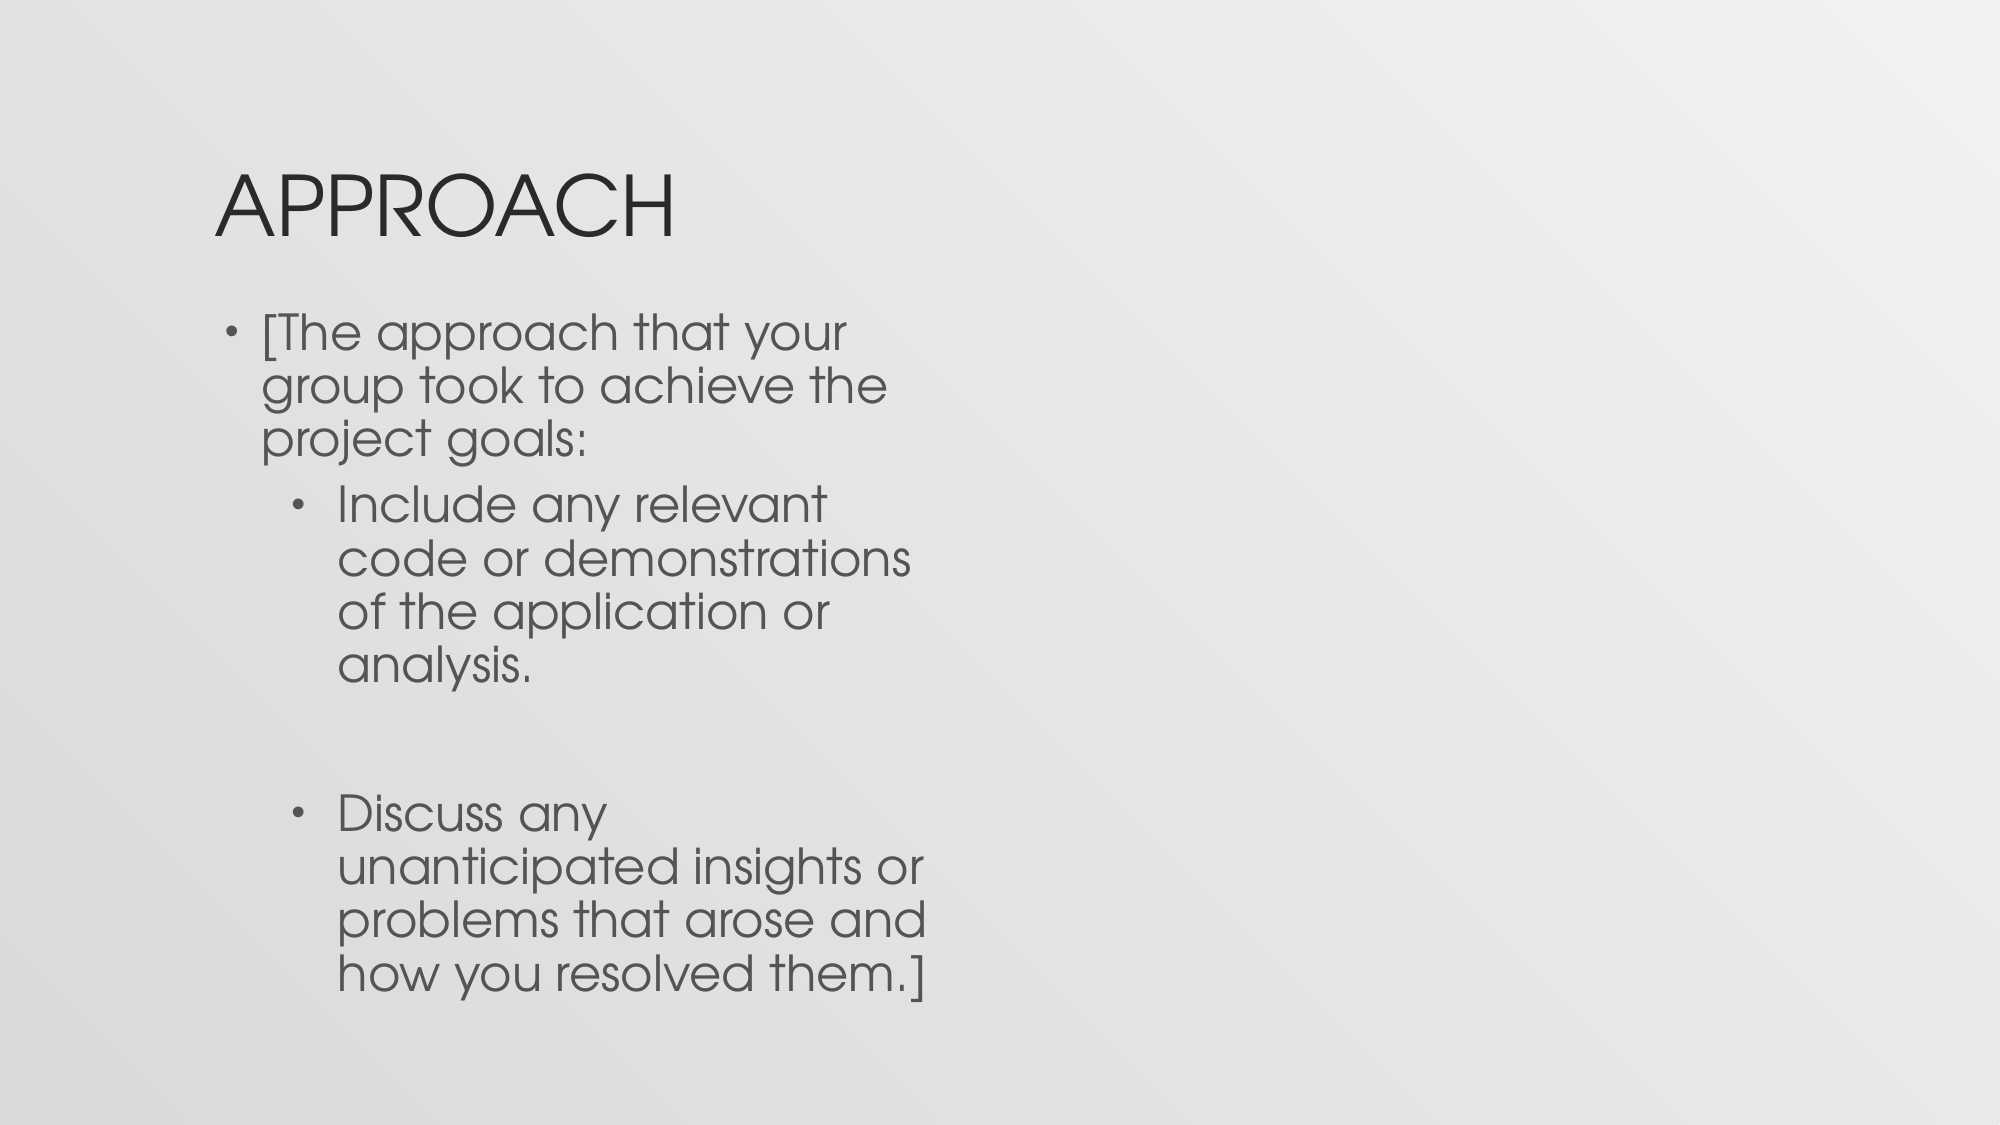

# Approach
[The approach that your group took to achieve the project goals:
Include any relevant code or demonstrations of the application or analysis.

Discuss any unanticipated insights or problems that arose and how you resolved them.]